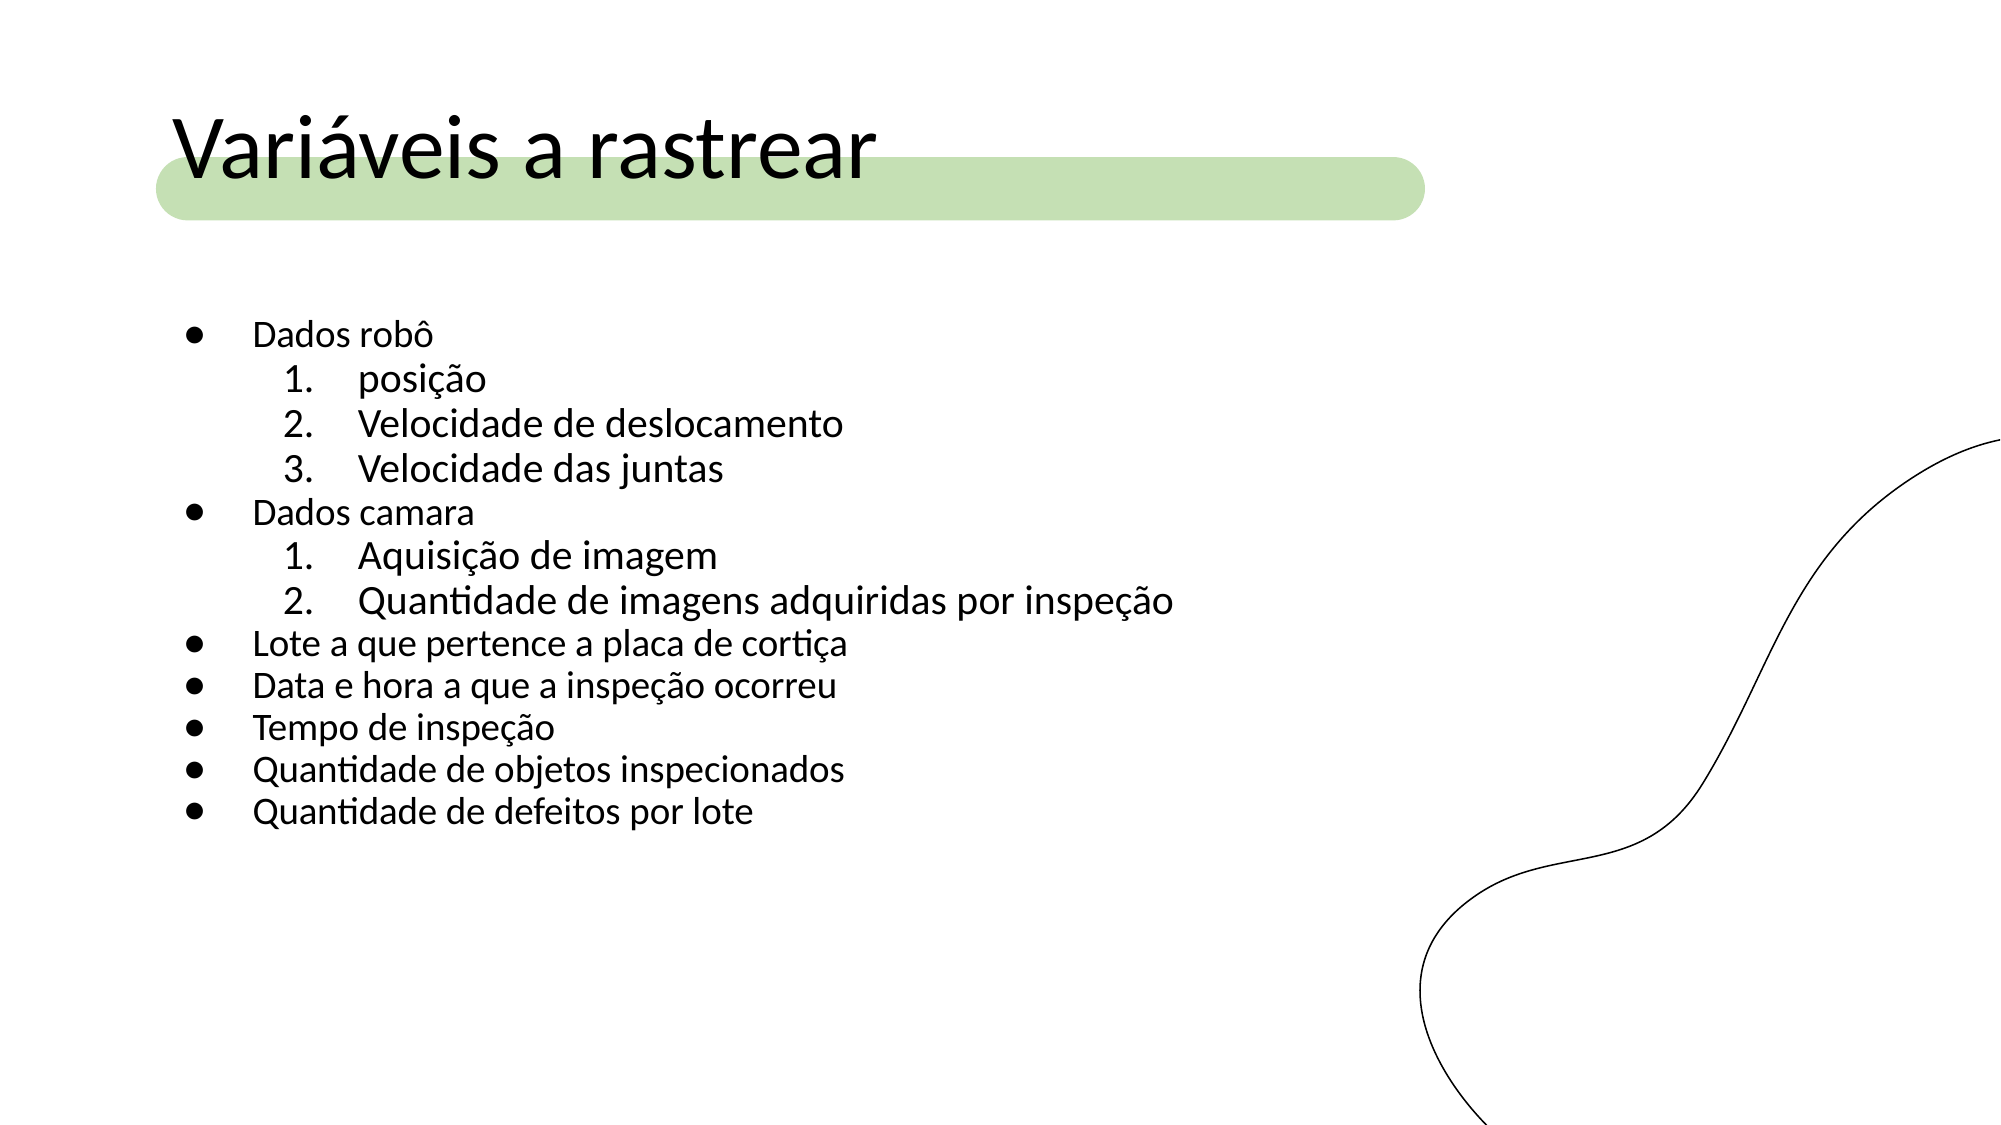

# Variáveis a rastrear

Dados robô
posição
Velocidade de deslocamento
Velocidade das juntas
Dados camara
Aquisição de imagem
Quantidade de imagens adquiridas por inspeção
Lote a que pertence a placa de cortiça
Data e hora a que a inspeção ocorreu
Tempo de inspeção
Quantidade de objetos inspecionados
Quantidade de defeitos por lote